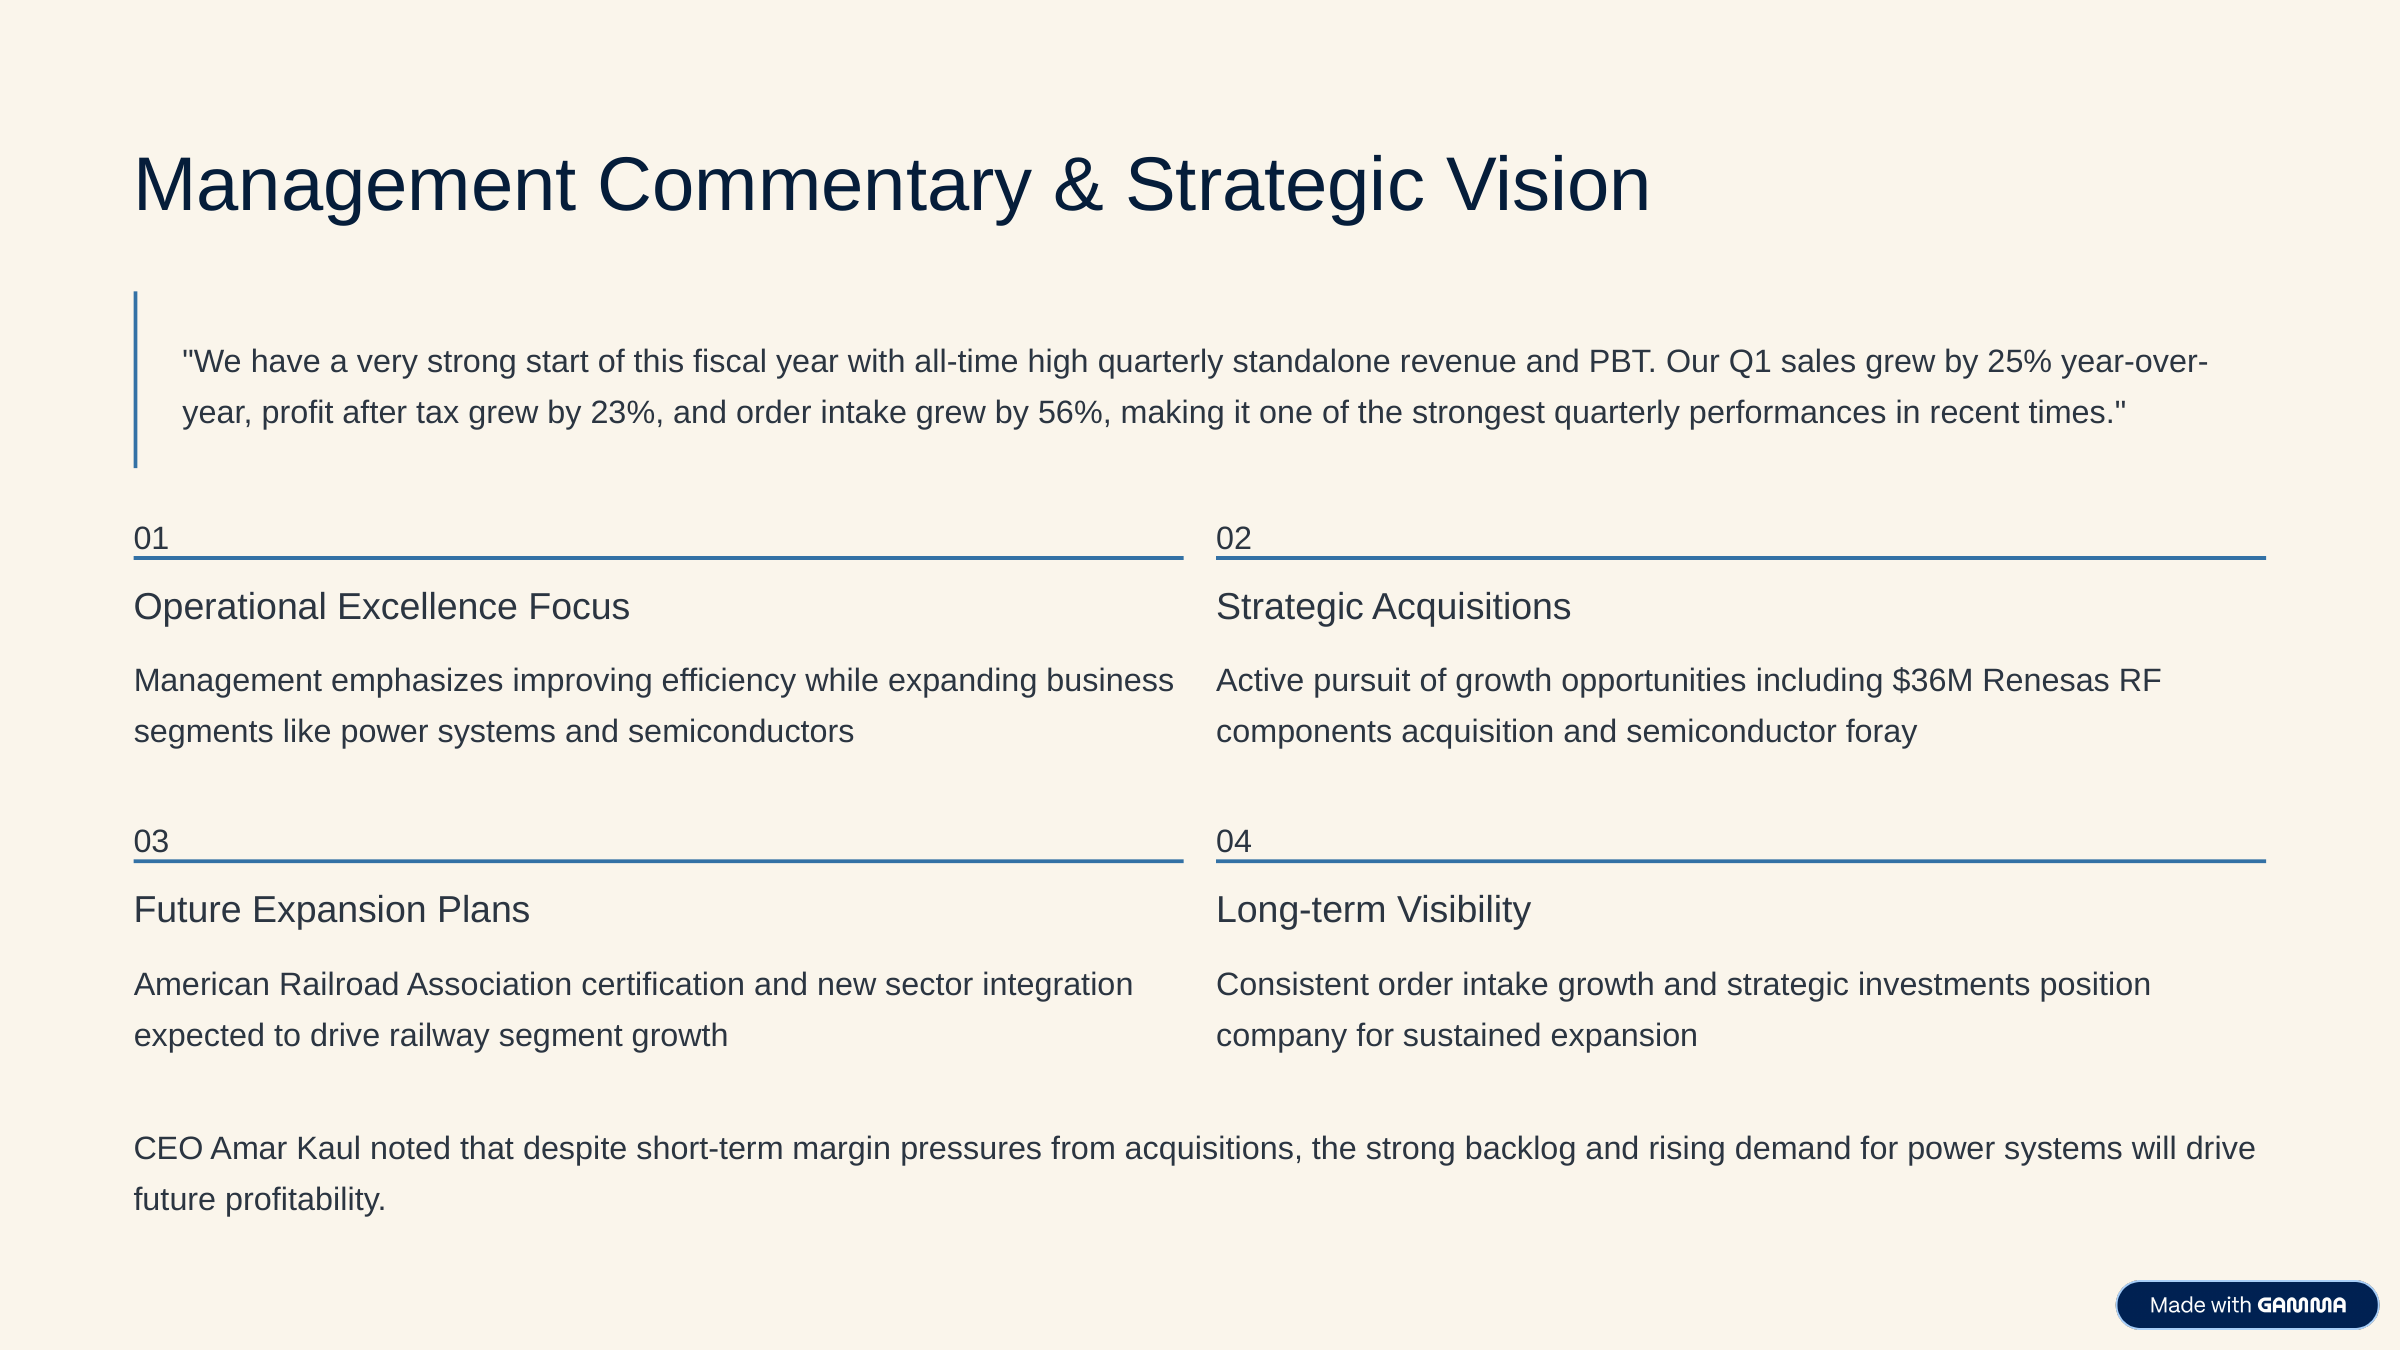

Management Commentary & Strategic Vision

"We have a very strong start of this fiscal year with all-time high quarterly standalone revenue and PBT. Our Q1 sales grew by 25% year-over-year, profit after tax grew by 23%, and order intake grew by 56%, making it one of the strongest quarterly performances in recent times."
01
02

Operational Excellence Focus
Strategic Acquisitions
Management emphasizes improving efficiency while expanding business segments like power systems and semiconductors
Active pursuit of growth opportunities including $36M Renesas RF components acquisition and semiconductor foray
03
04

Future Expansion Plans
Long-term Visibility
American Railroad Association certification and new sector integration expected to drive railway segment growth
Consistent order intake growth and strategic investments position company for sustained expansion
CEO Amar Kaul noted that despite short-term margin pressures from acquisitions, the strong backlog and rising demand for power systems will drive future profitability.